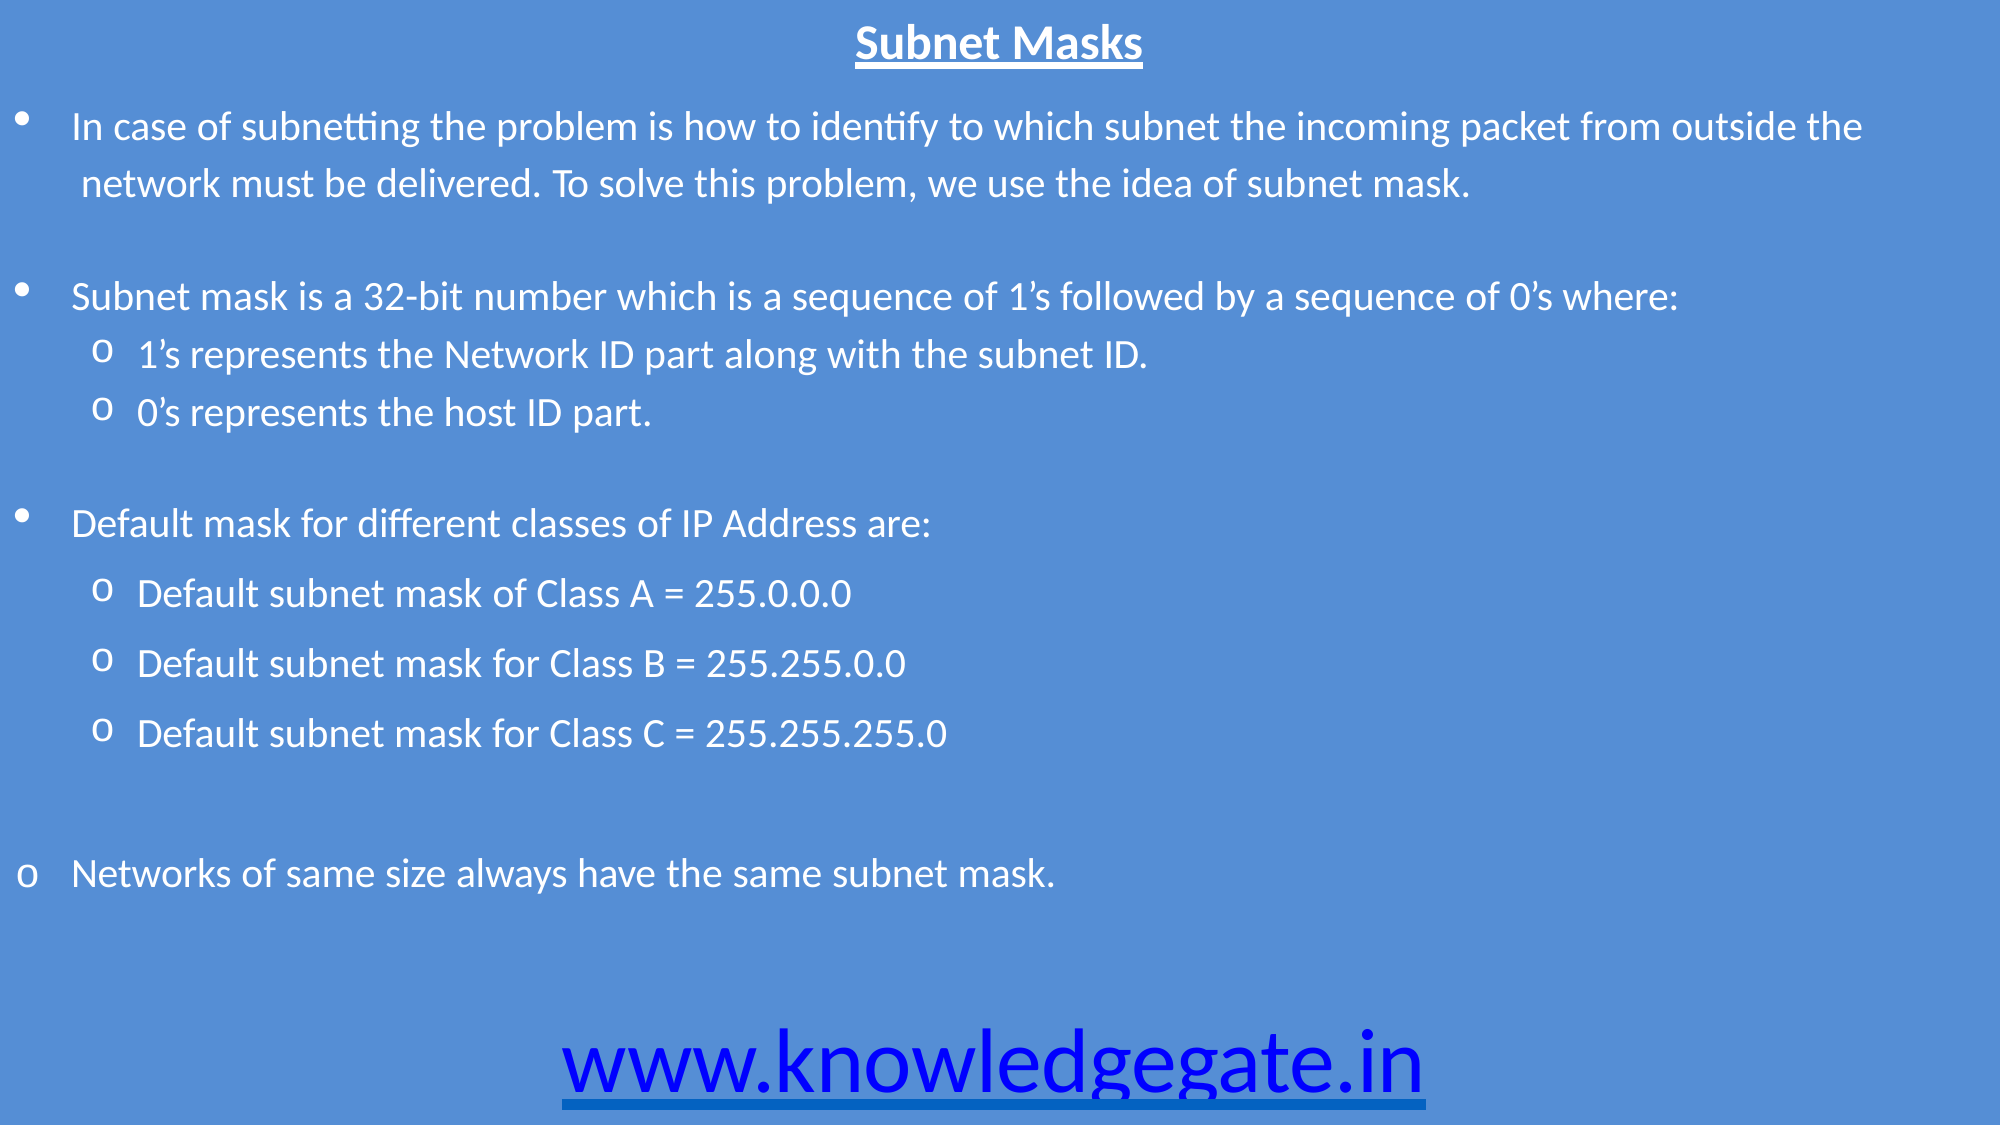

# Subnet Masks
In case of subnetting the problem is how to identify to which subnet the incoming packet from outside the  network must be delivered. To solve this problem, we use the idea of subnet mask.

Subnet mask is a 32-bit number which is a sequence of 1’s followed by a sequence of 0’s where:
1’s represents the Network ID part along with the subnet ID.
0’s represents the host ID part.

Default mask for different classes of IP Address are:
Default subnet mask of Class A = 255.0.0.0
Default subnet mask for Class B = 255.255.0.0
Default subnet mask for Class C = 255.255.255.0

o Networks of same size always have the same subnet mask.
www.knowledgegate.in